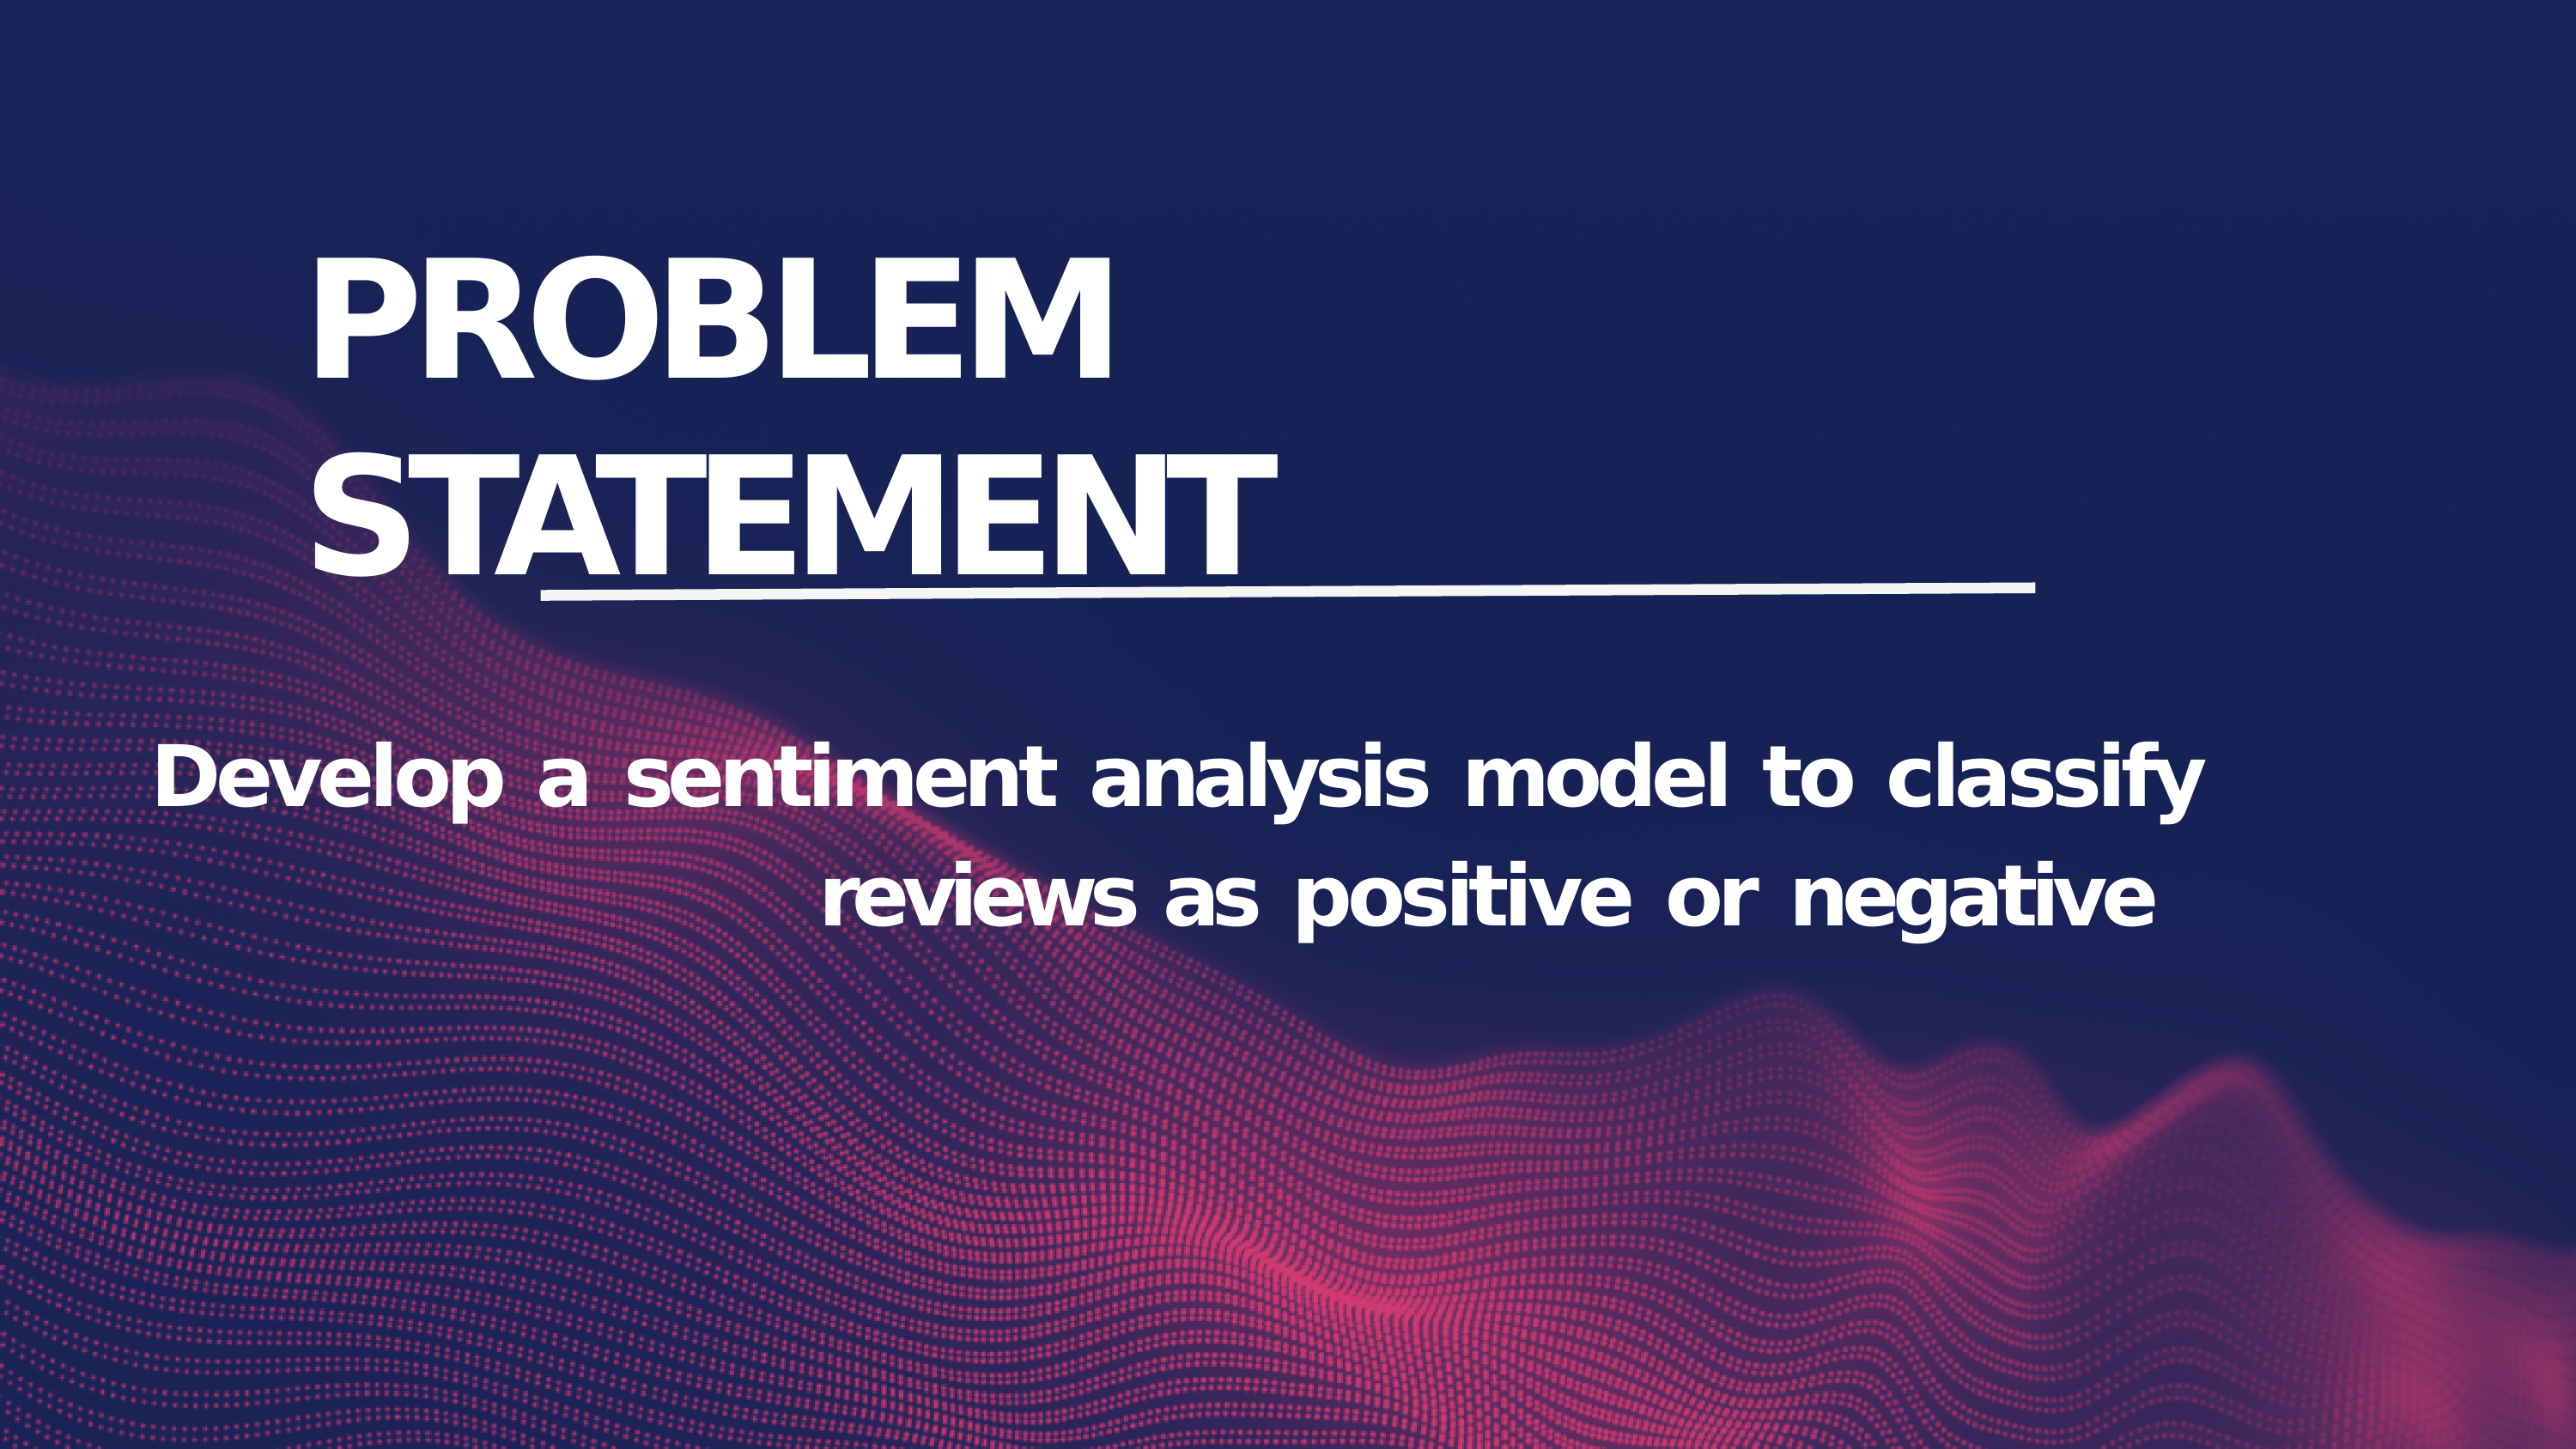

# PROBLEM STATEMENT
Develop a sentiment analysis model to classify reviews as positive or negative